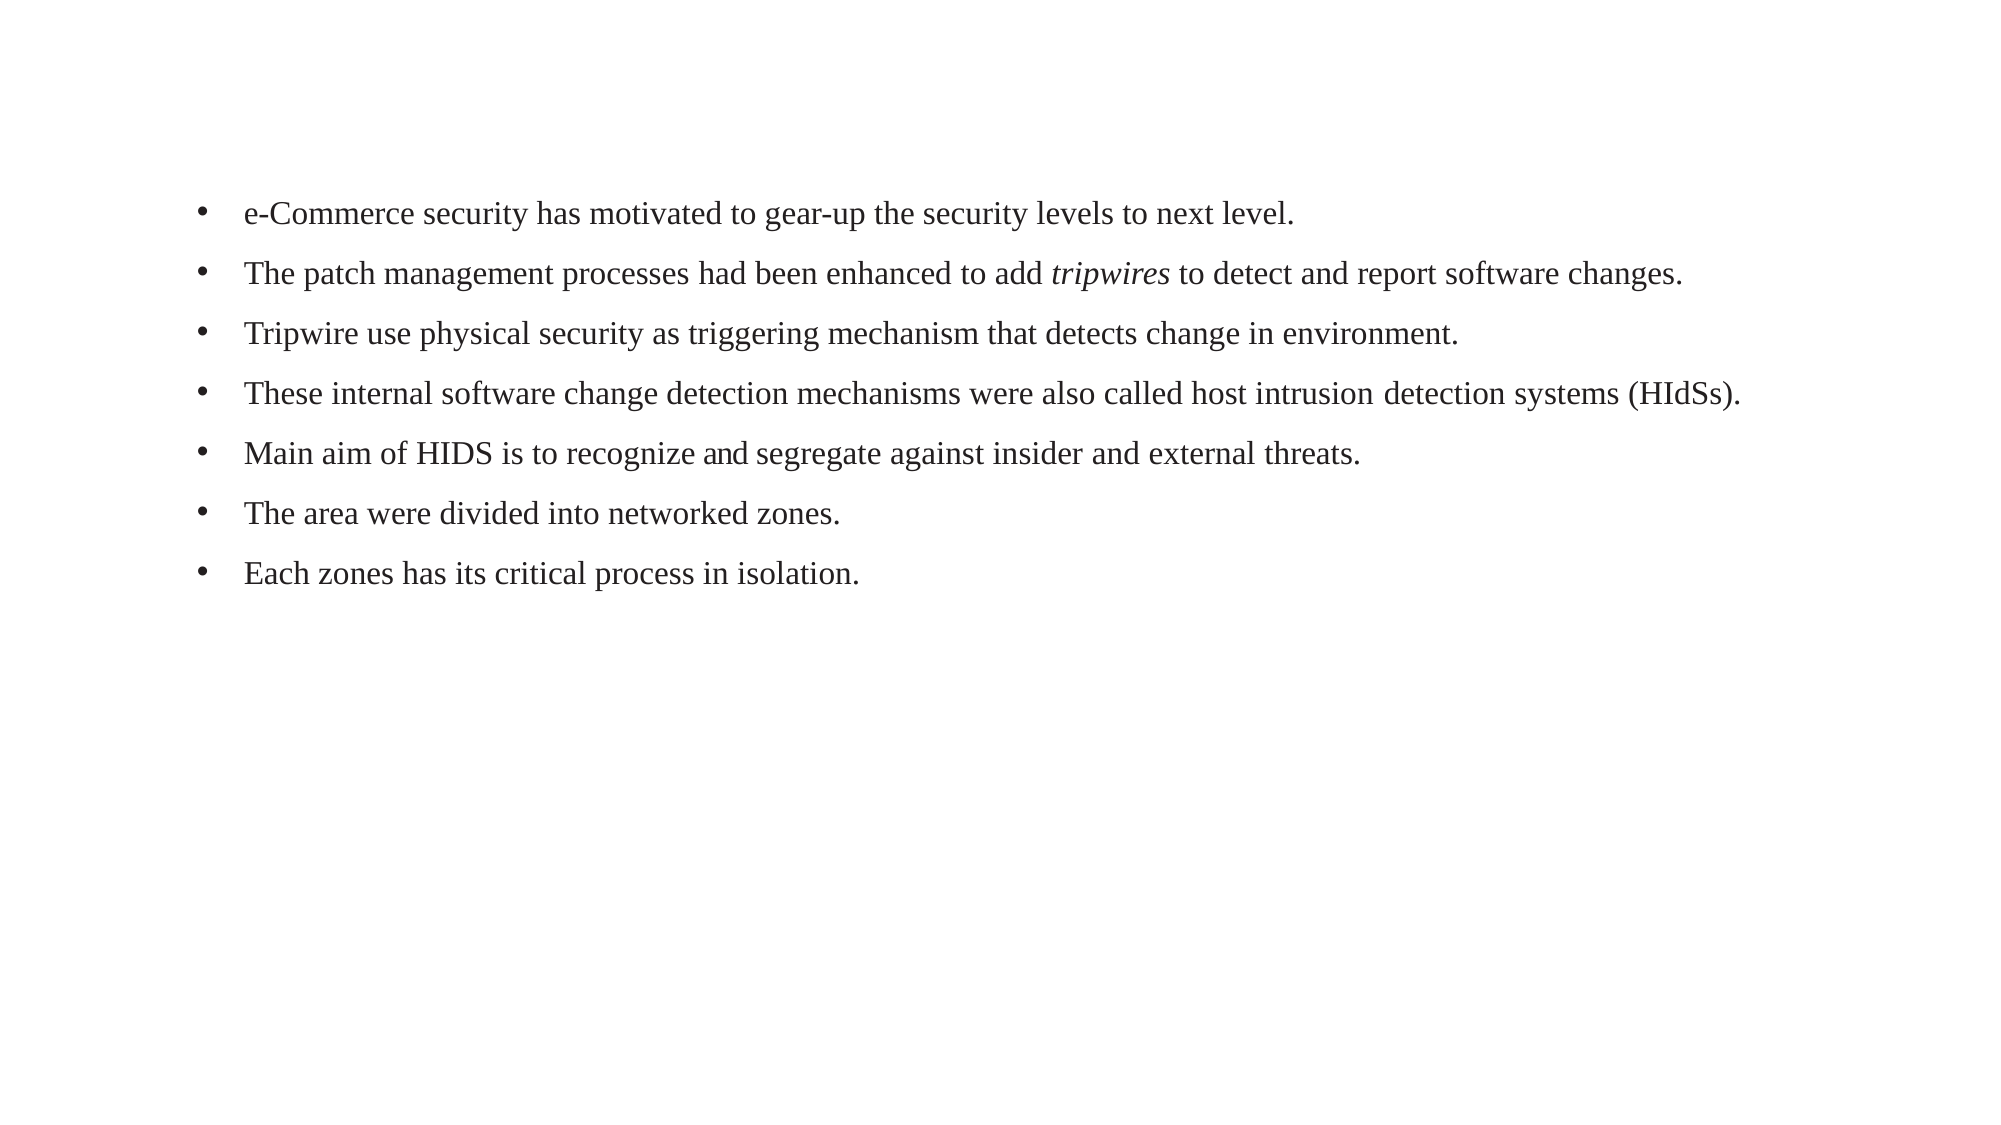

e-Commerce security has motivated to gear-up the security levels to next level.
The patch management processes had been enhanced to add tripwires to detect and report software changes.
Tripwire use physical security as triggering mechanism that detects change in environment.
These internal software change detection mechanisms were also called host intrusion detection systems (HIdSs).
Main aim of HIDS is to recognize and segregate against insider and external threats.
The area were divided into networked zones.
Each zones has its critical process in isolation.